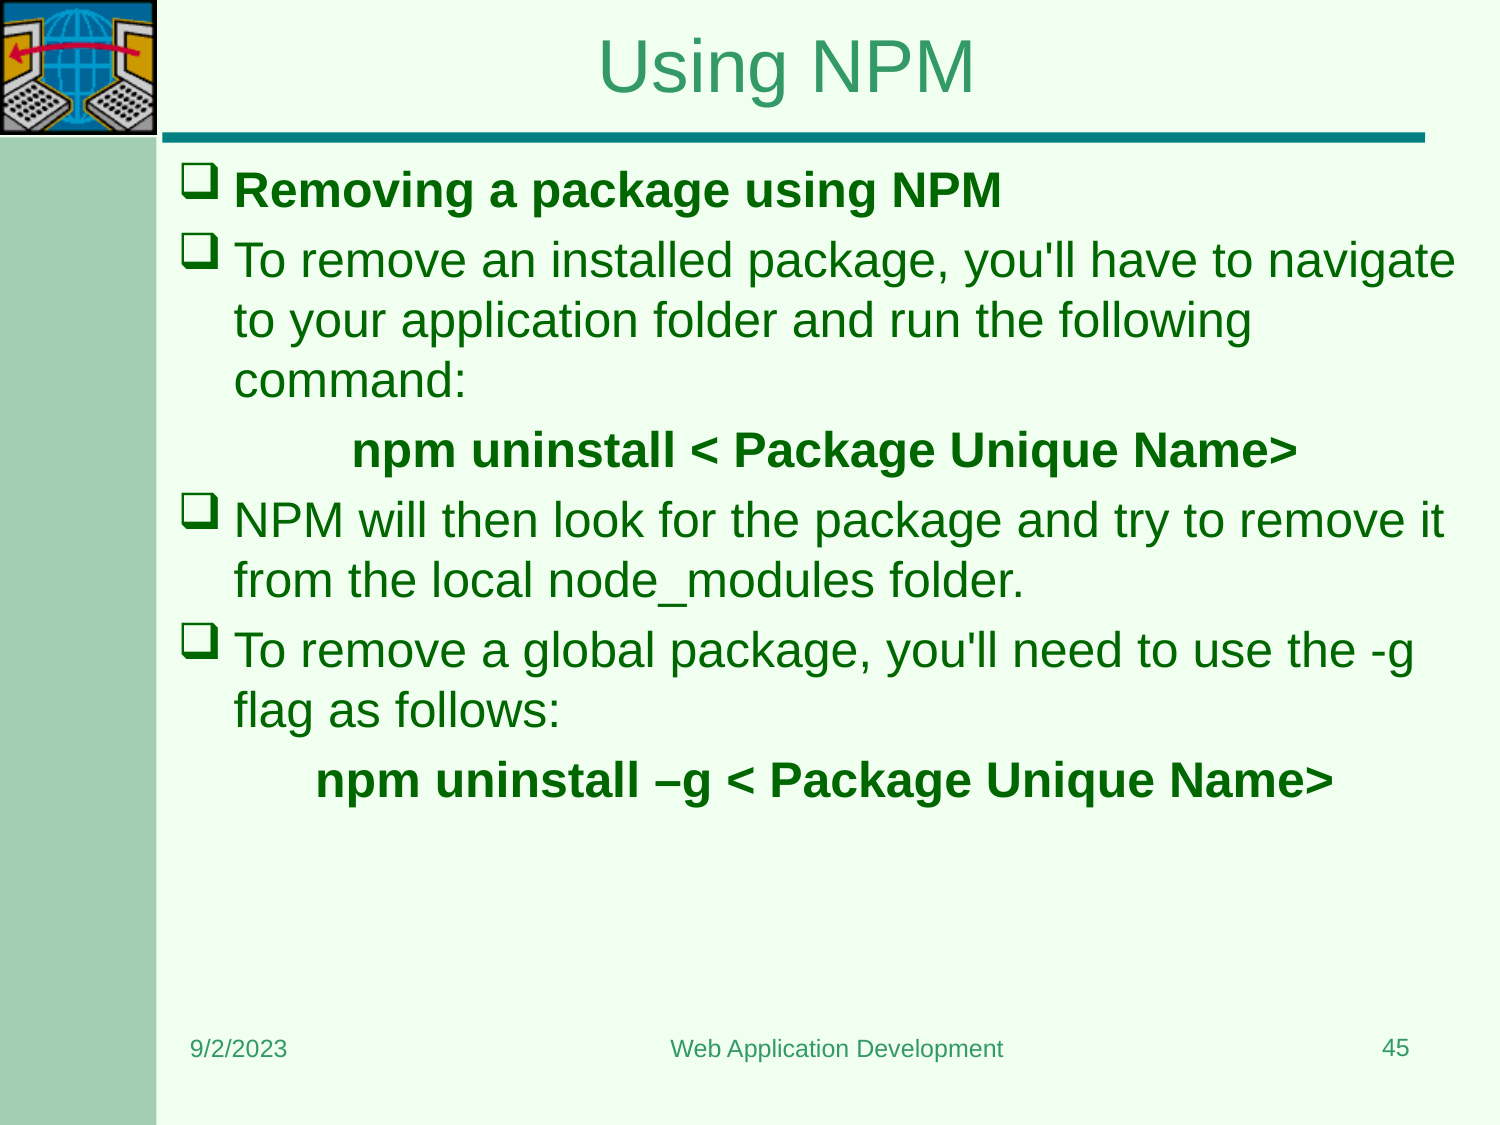

# Using NPM
Removing a package using NPM
To remove an installed package, you'll have to navigate to your application folder and run the following command:
npm uninstall < Package Unique Name>
NPM will then look for the package and try to remove it from the local node_modules folder.
To remove a global package, you'll need to use the -g flag as follows:
npm uninstall –g < Package Unique Name>
45
9/2/2023
Web Application Development